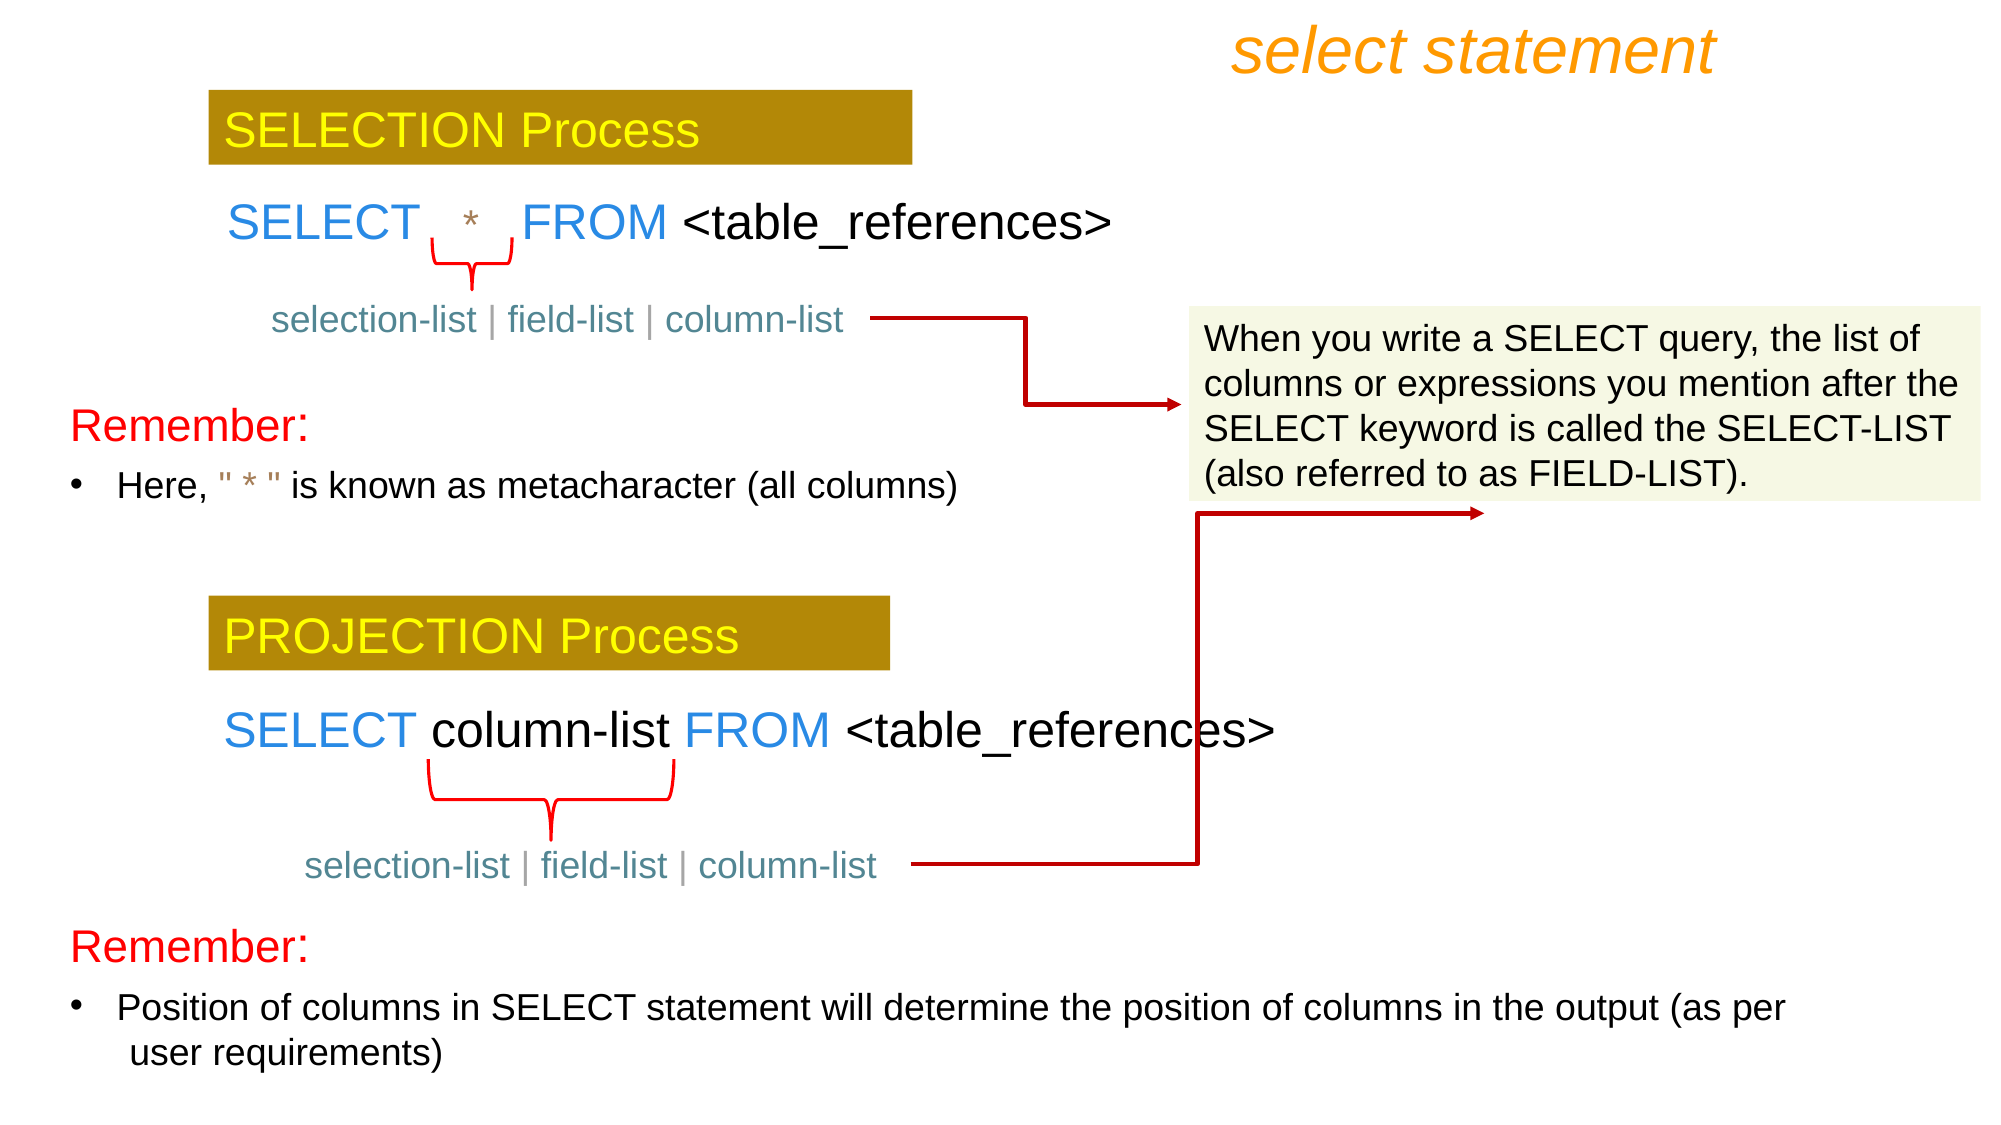

select statement
SELECTION Process
SELECT   *   FROM <table_references>

selection-list | field-list | column-list
When you write a SELECT query, the list of columns or expressions you mention after the SELECT keyword is called the SELECT-LIST (also referred to as FIELD-LIST).
Remember:

Here, " * " is known as metacharacter (all columns)
PROJECTION Process

SELECT column-list FROM <table_references>
selection-list | field-list | column-list
Remember:

Position of columns in SELECT statement will determine the position of columns in the output (as per
user requirements)